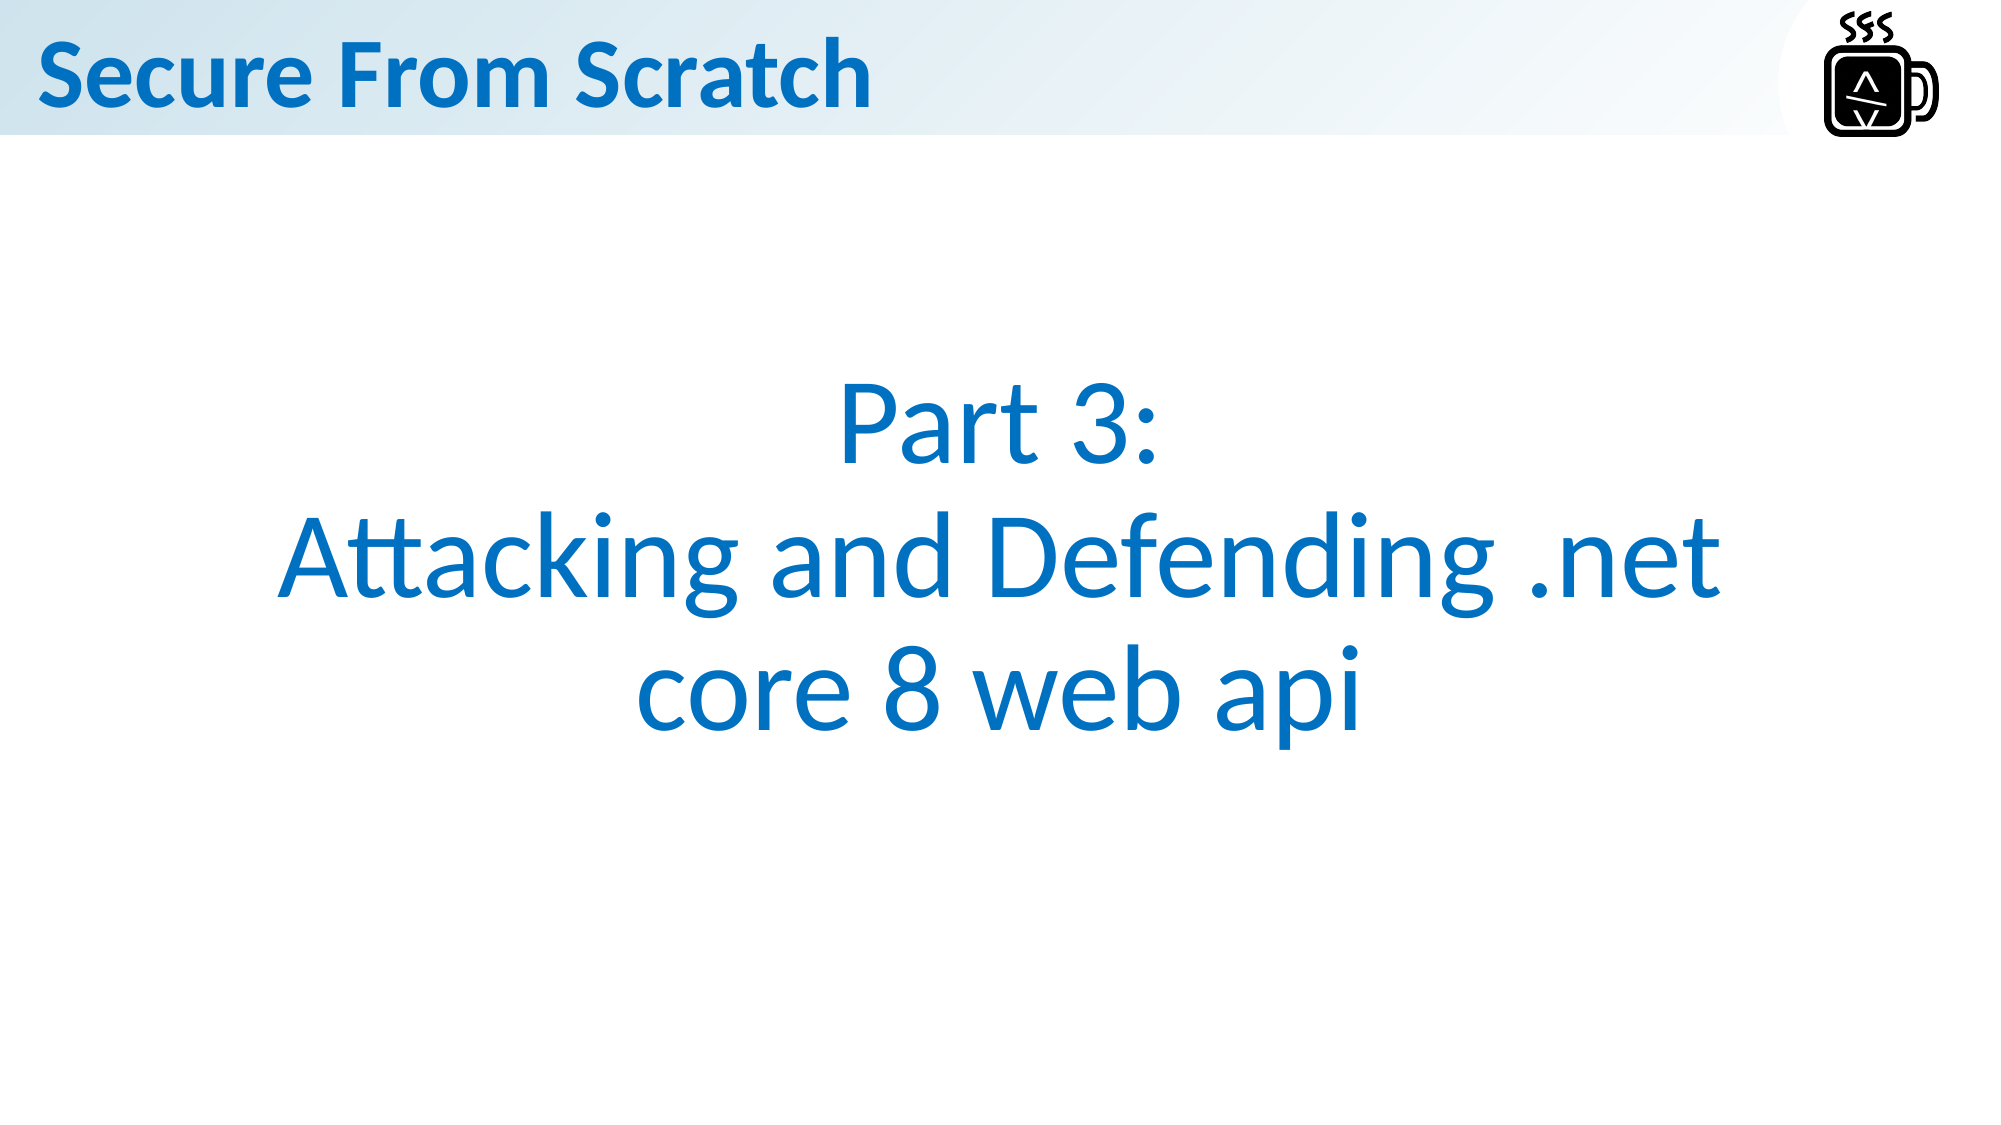

# Part 3: Attacking and Defending .net core 8 web api